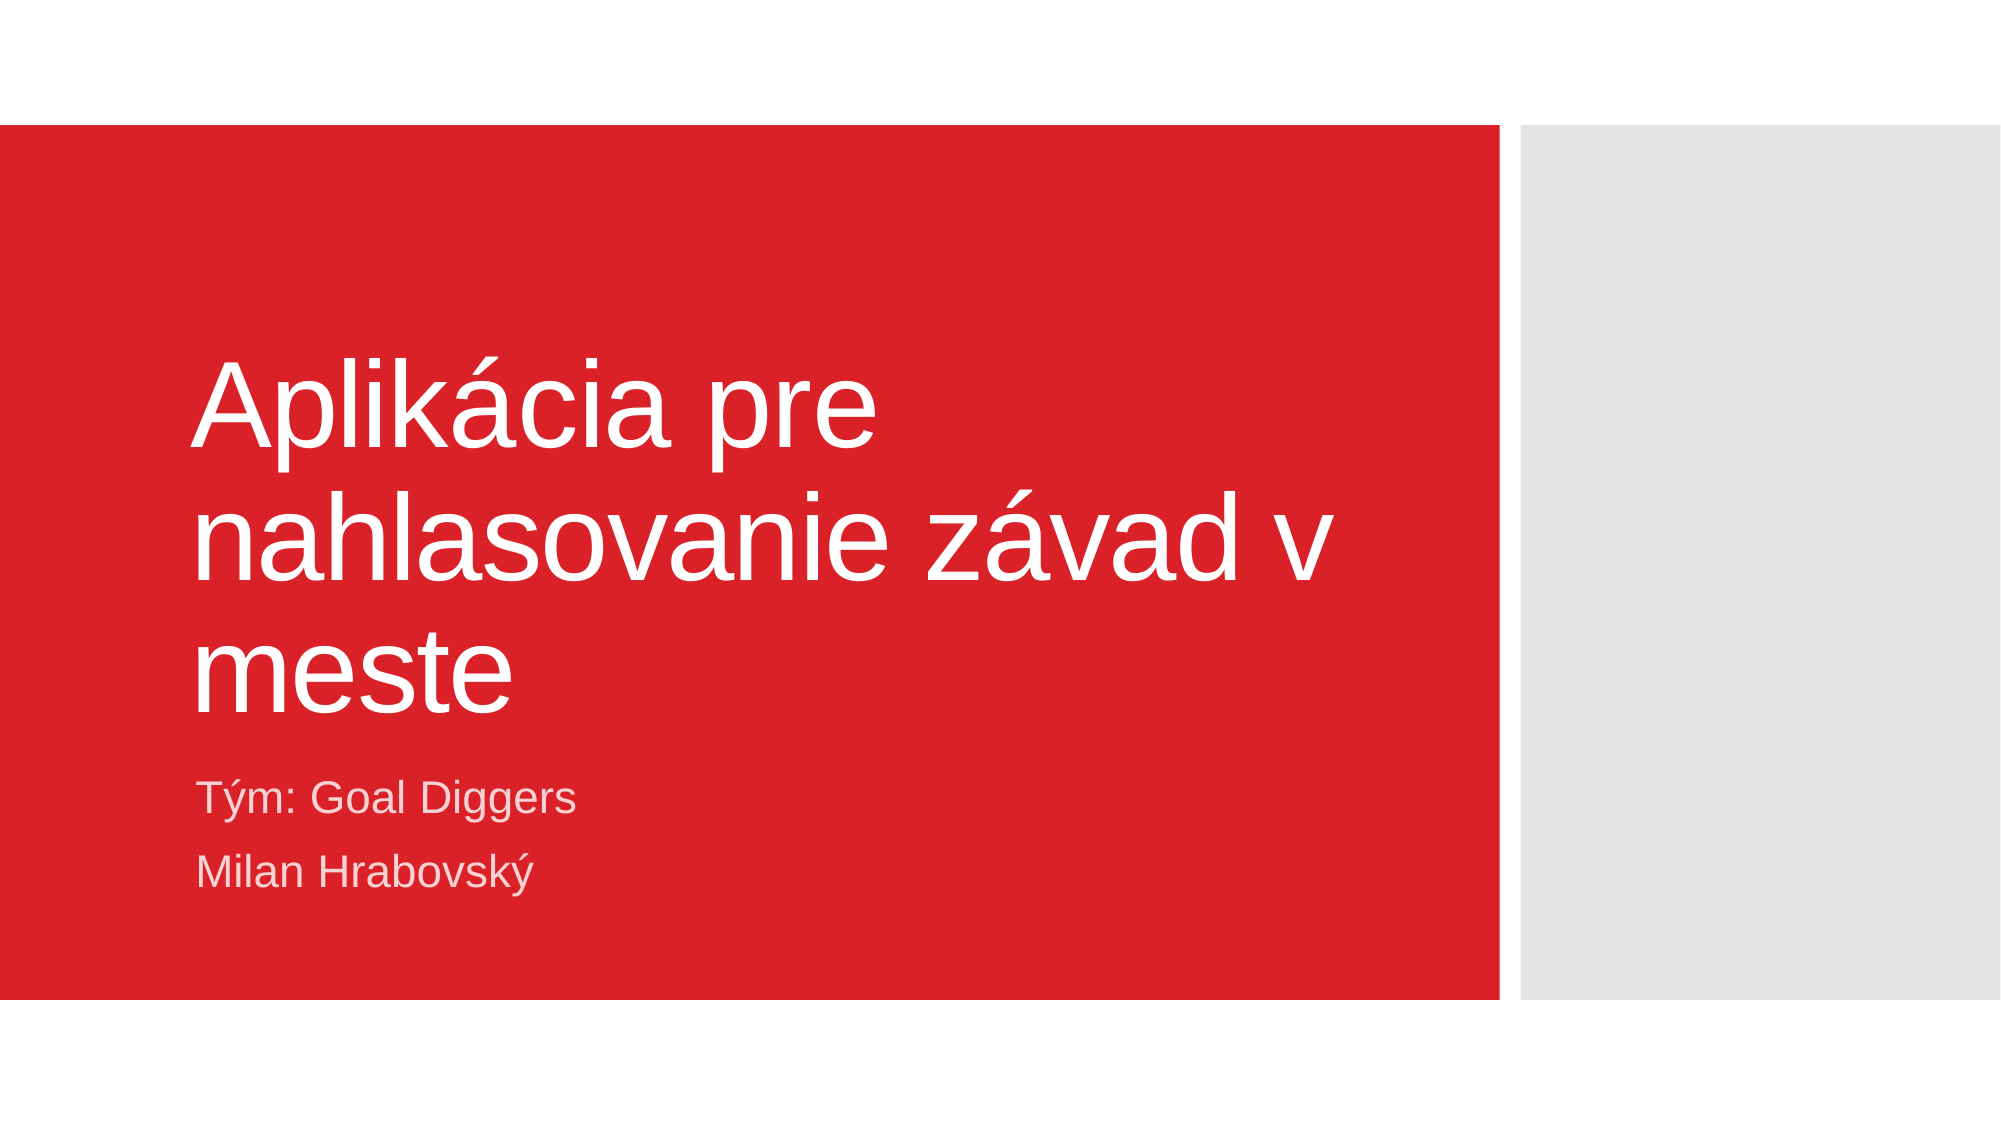

# Aplikácia pre nahlasovanie závad v meste
Tým: Goal Diggers
Milan Hrabovský